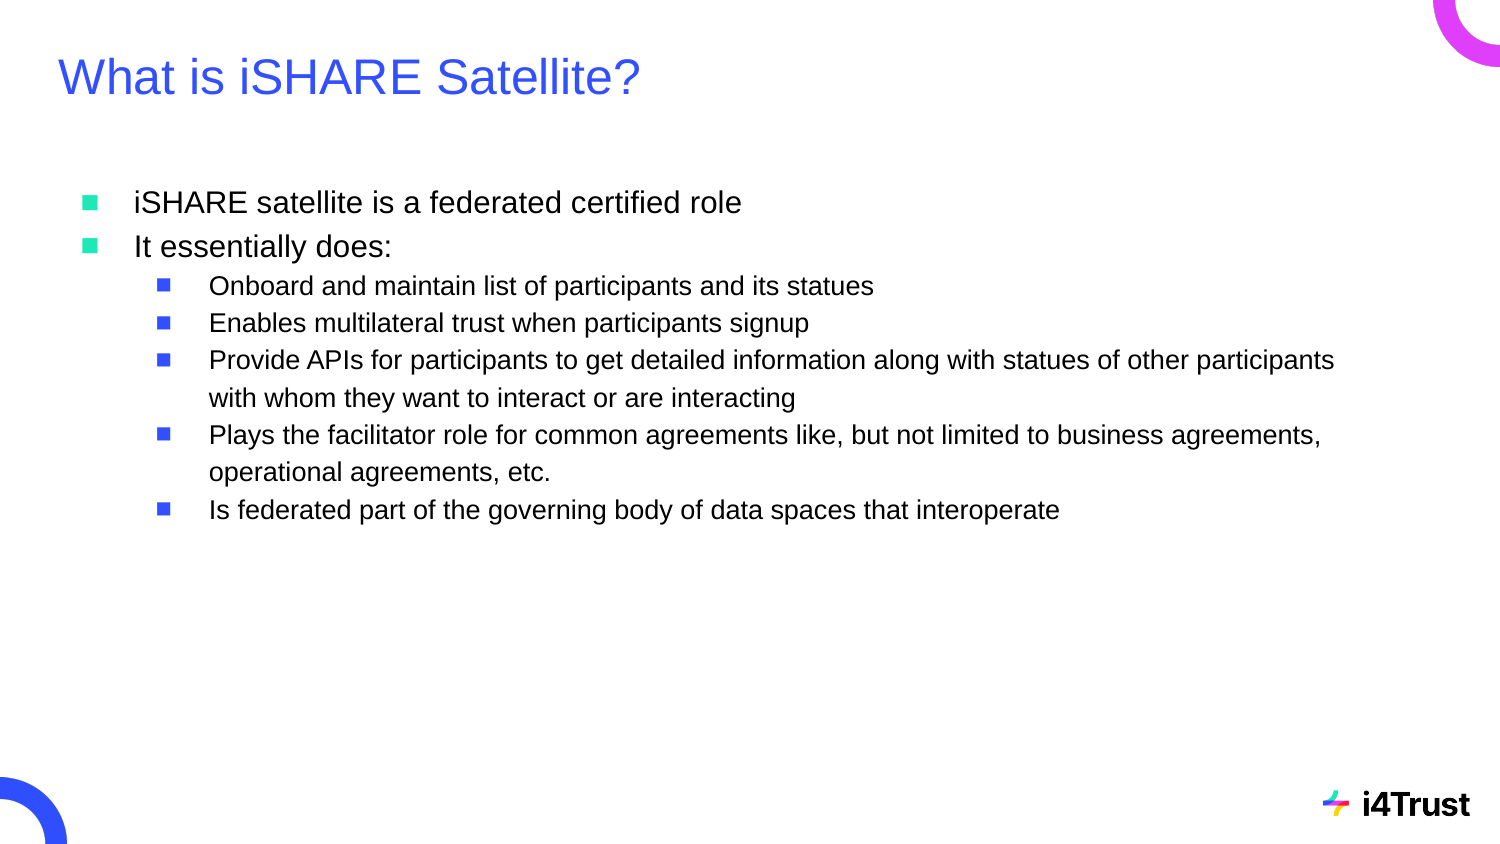

# What is iSHARE Satellite?
iSHARE satellite is a federated certified role
It essentially does:
Onboard and maintain list of participants and its statues
Enables multilateral trust when participants signup
Provide APIs for participants to get detailed information along with statues of other participants with whom they want to interact or are interacting
Plays the facilitator role for common agreements like, but not limited to business agreements, operational agreements, etc.
Is federated part of the governing body of data spaces that interoperate